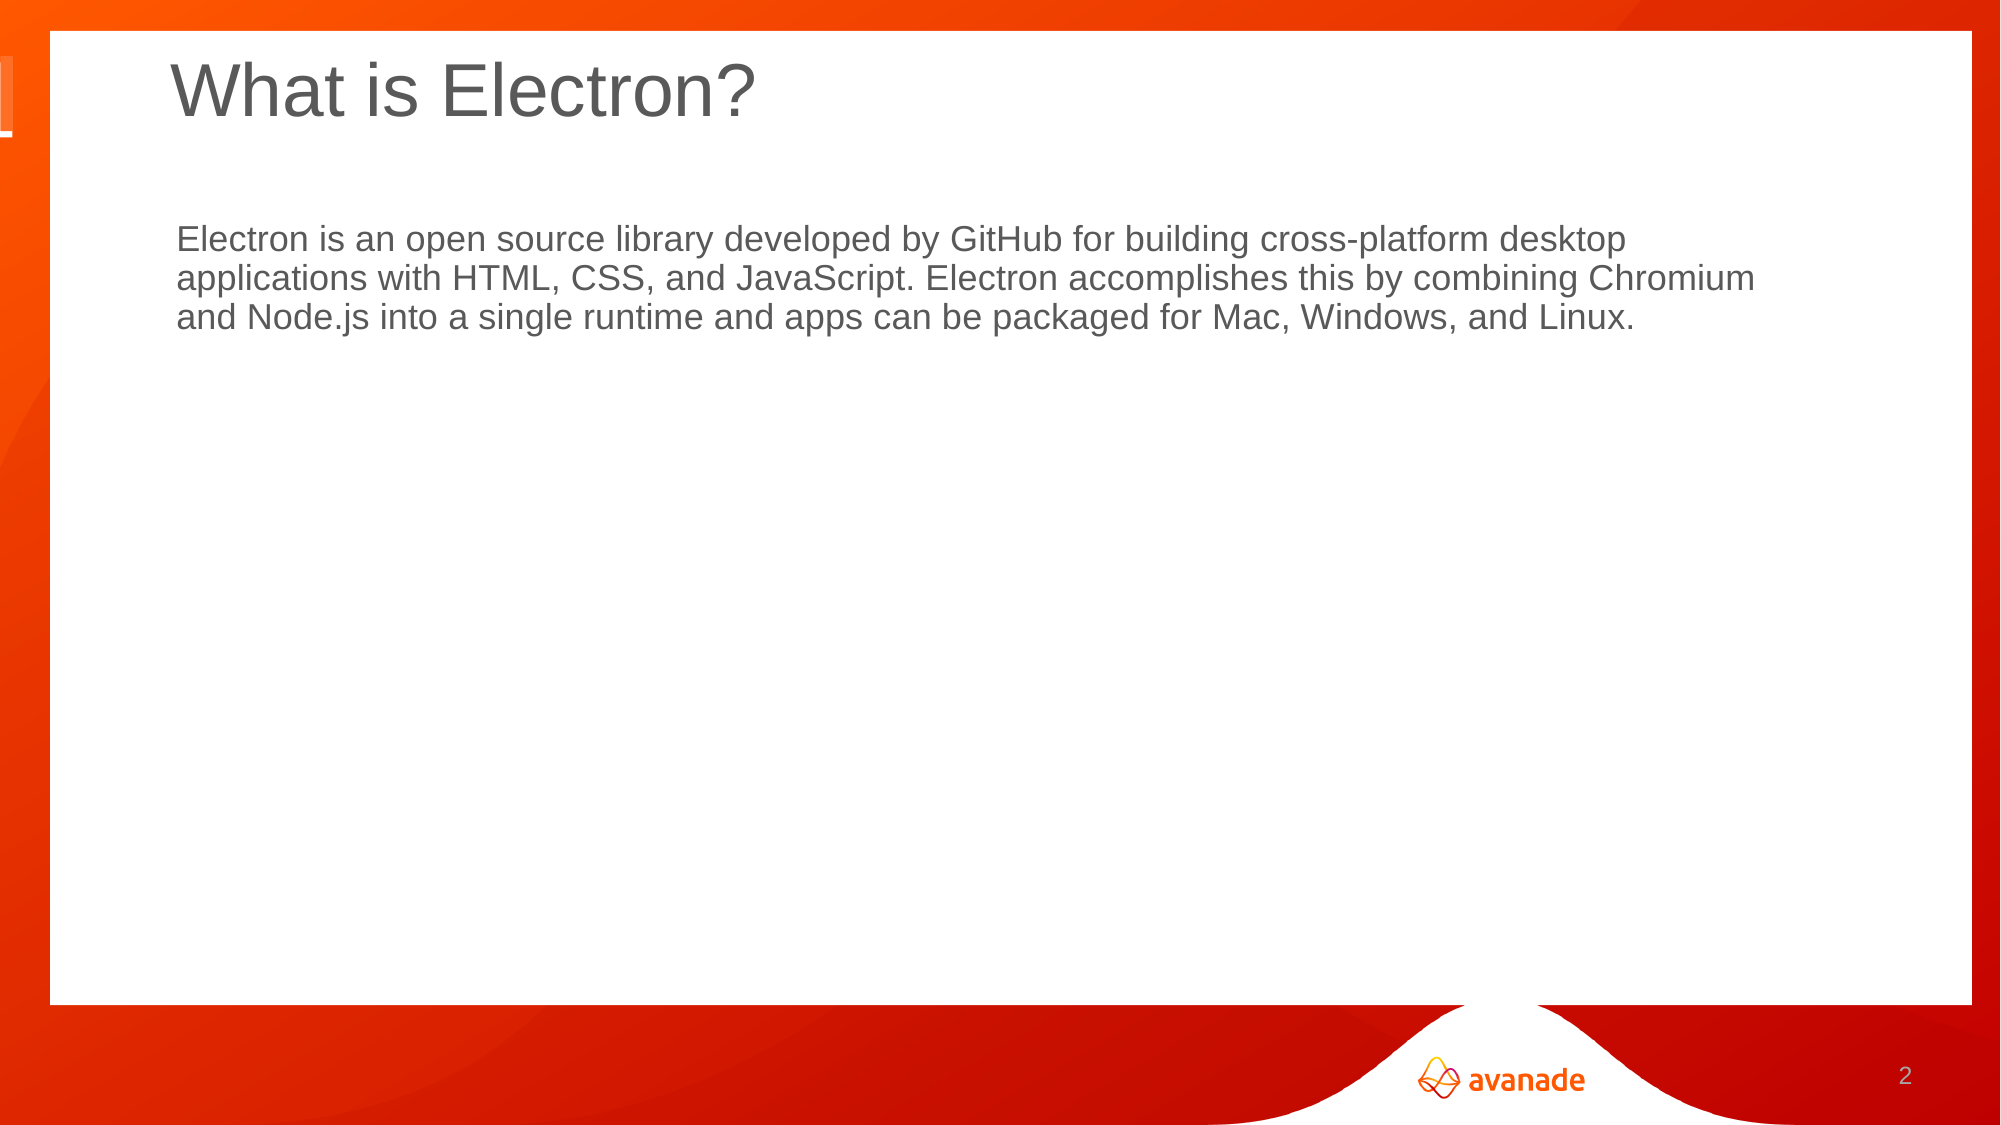

# What is Electron?

Electron is an open source library developed by GitHub for building cross-platform desktop applications with HTML, CSS, and JavaScript. Electron accomplishes this by combining Chromium and Node.js into a single runtime and apps can be packaged for Mac, Windows, and Linux.

2